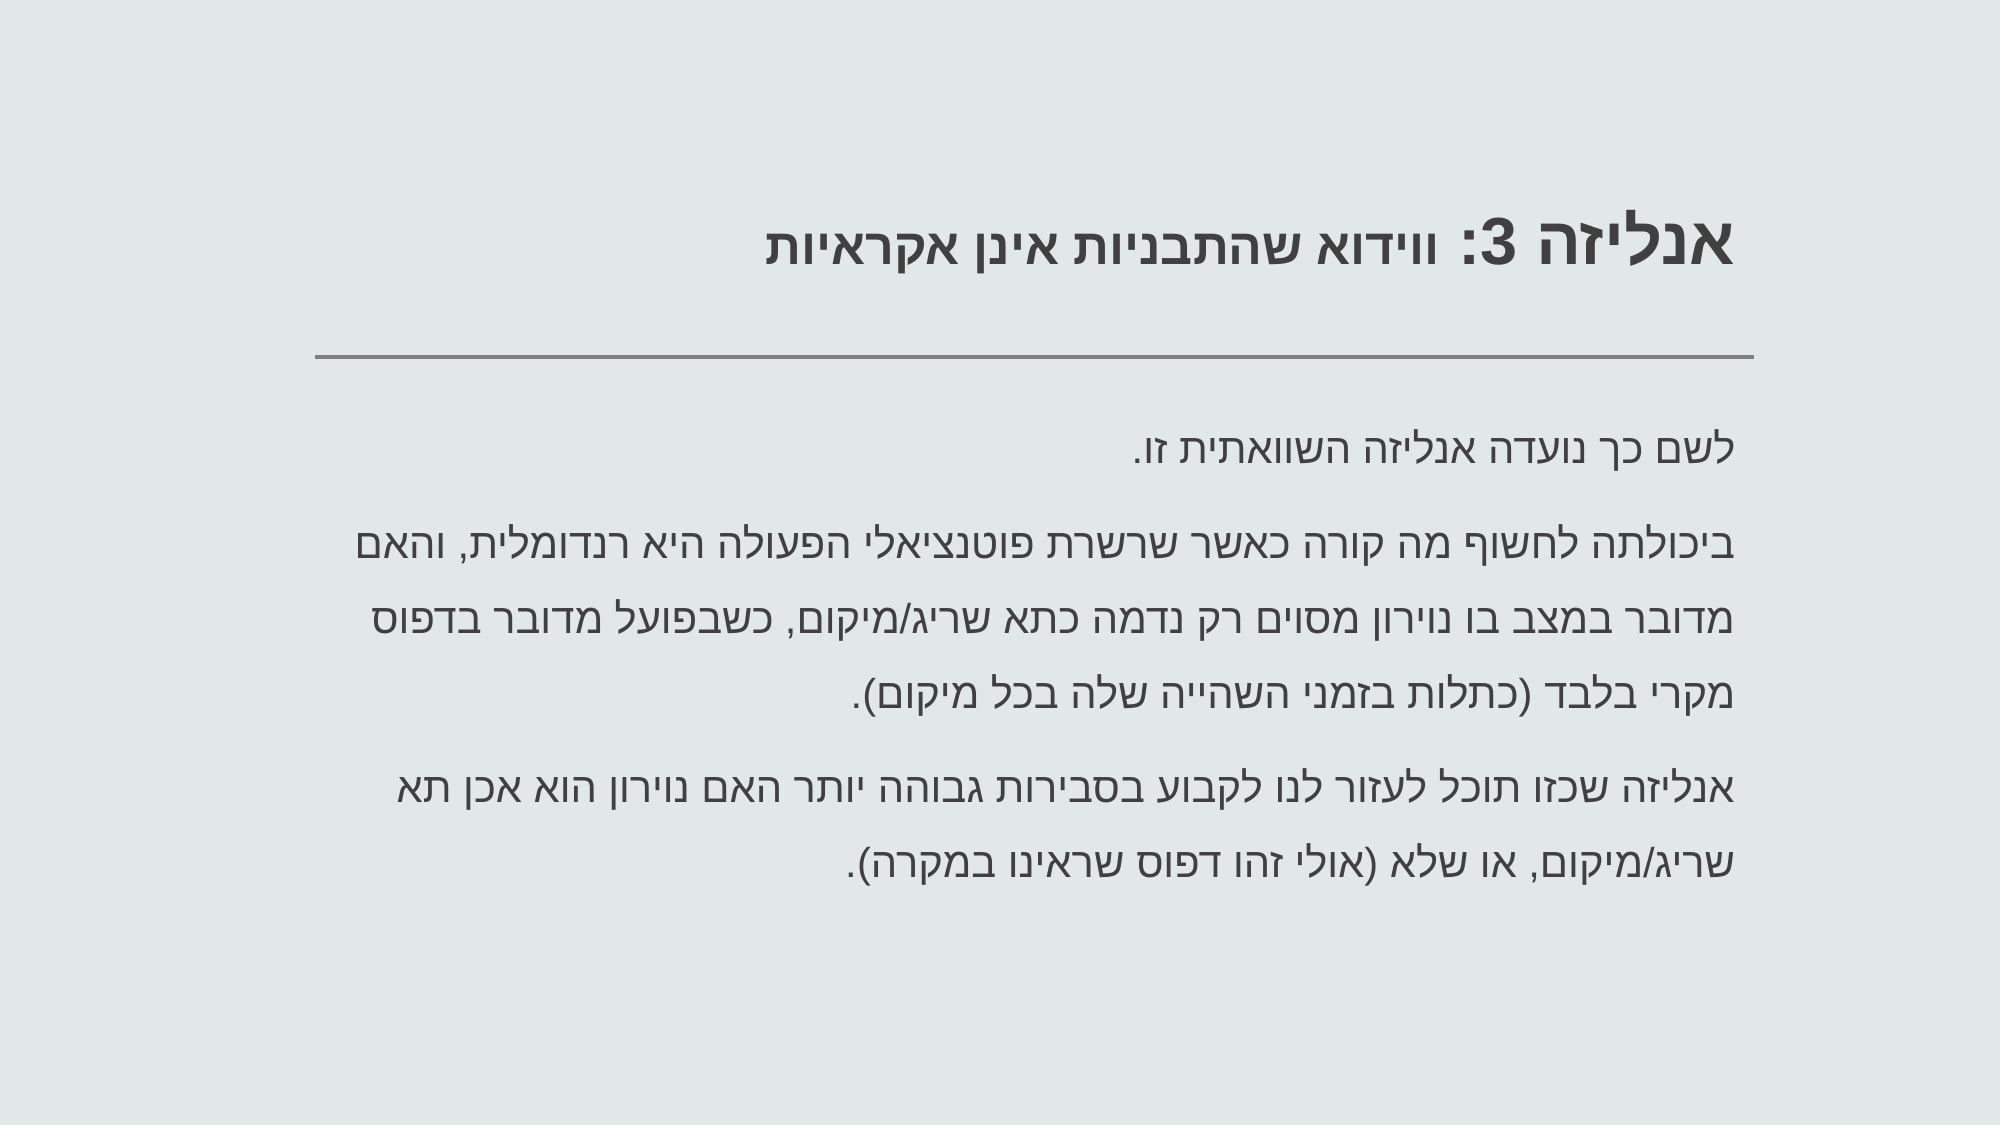

# אנליזה 3: ווידוא שהתבניות אינן אקראיות
לשם כך נועדה אנליזה השוואתית זו.
ביכולתה לחשוף מה קורה כאשר שרשרת פוטנציאלי הפעולה היא רנדומלית, והאם מדובר במצב בו נוירון מסוים רק נדמה כתא שריג/מיקום, כשבפועל מדובר בדפוס מקרי בלבד (כתלות בזמני השהייה שלה בכל מיקום).
אנליזה שכזו תוכל לעזור לנו לקבוע בסבירות גבוהה יותר האם נוירון הוא אכן תא שריג/מיקום, או שלא (אולי זהו דפוס שראינו במקרה).